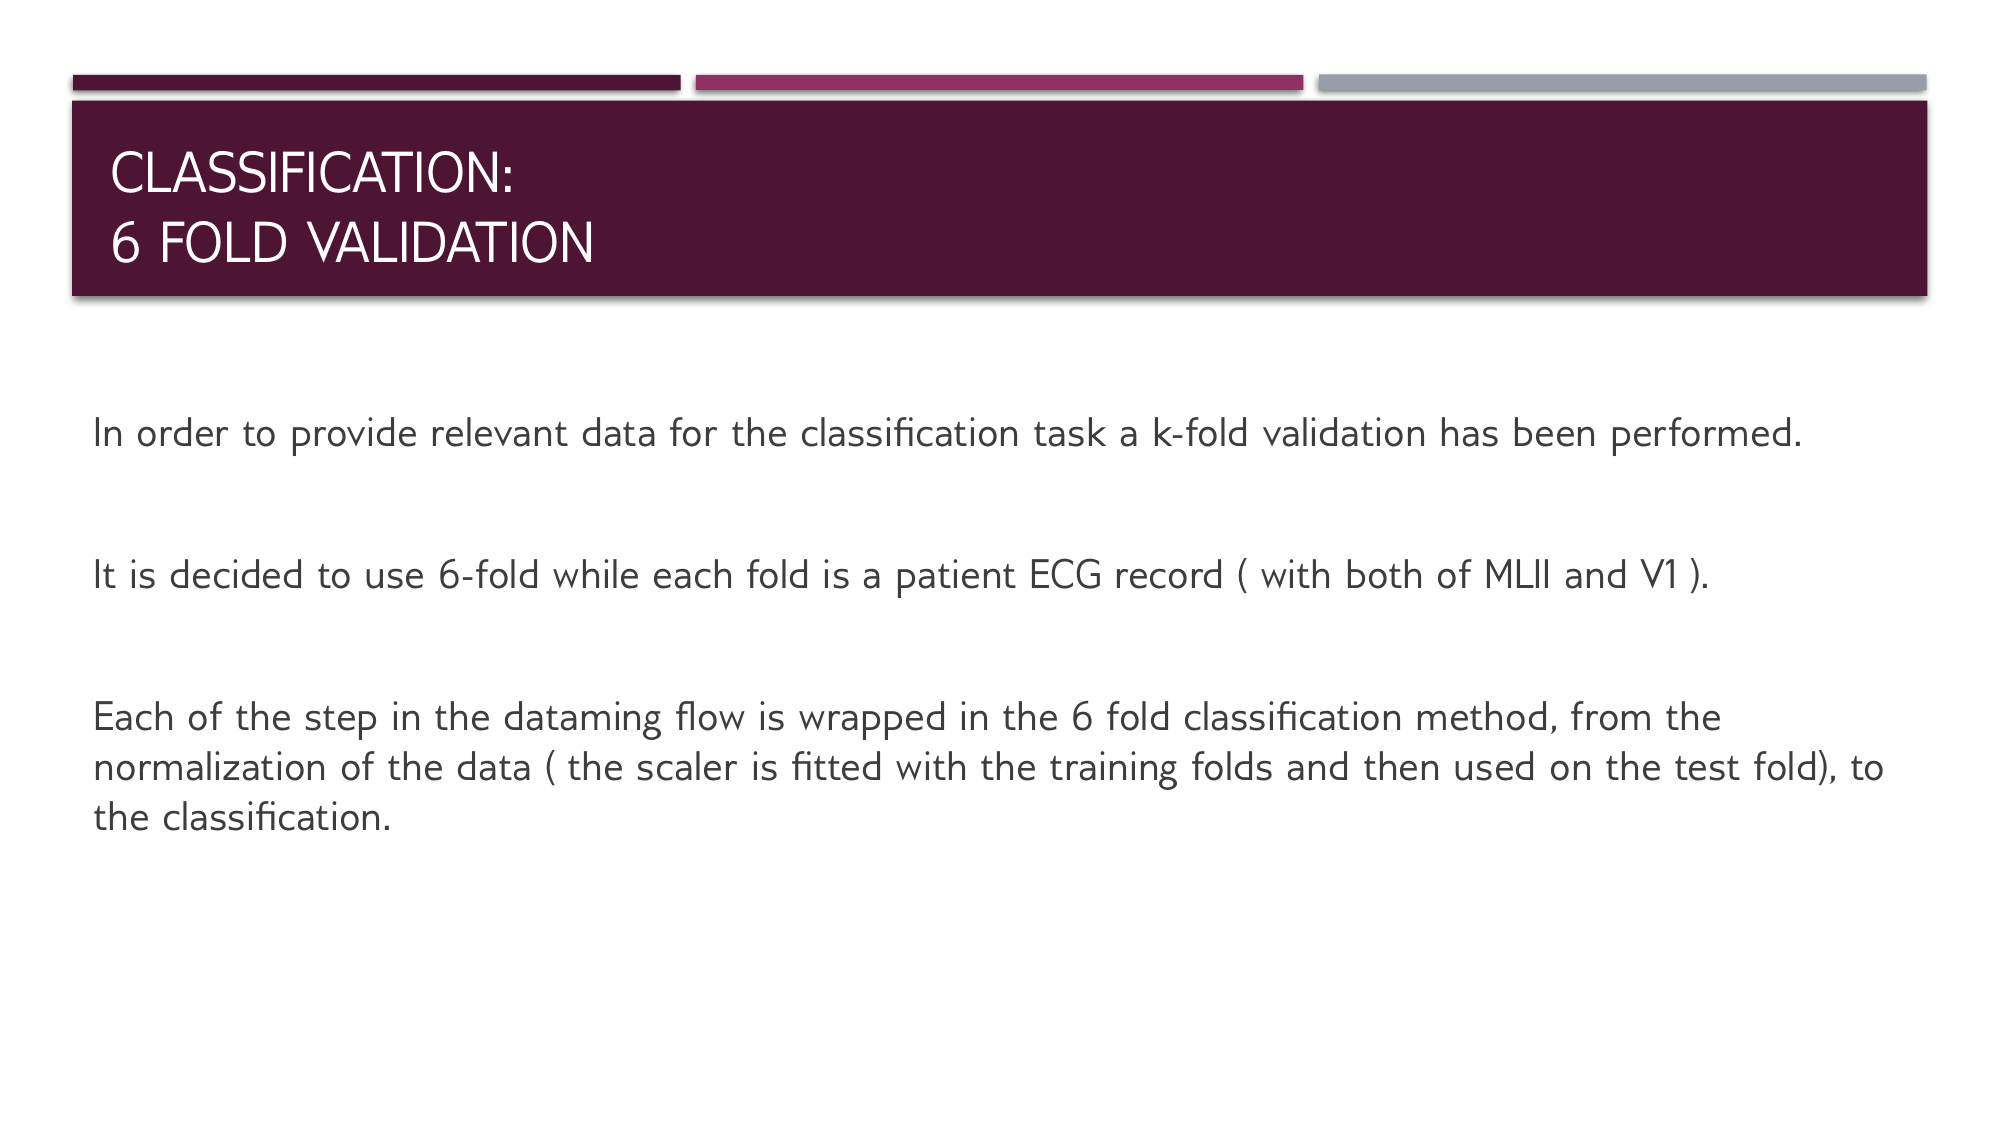

# CLASSIFICATION: 6 FOLD VALIDATION
In order to provide relevant data for the classification task a k-fold validation has been performed.

It is decided to use 6-fold while each fold is a patient ECG record ( with both of MLII and V1 ).

Each of the step in the dataming flow is wrapped in the 6 fold classification method, from the normalization of the data ( the scaler is fitted with the training folds and then used on the test fold), to the classification.